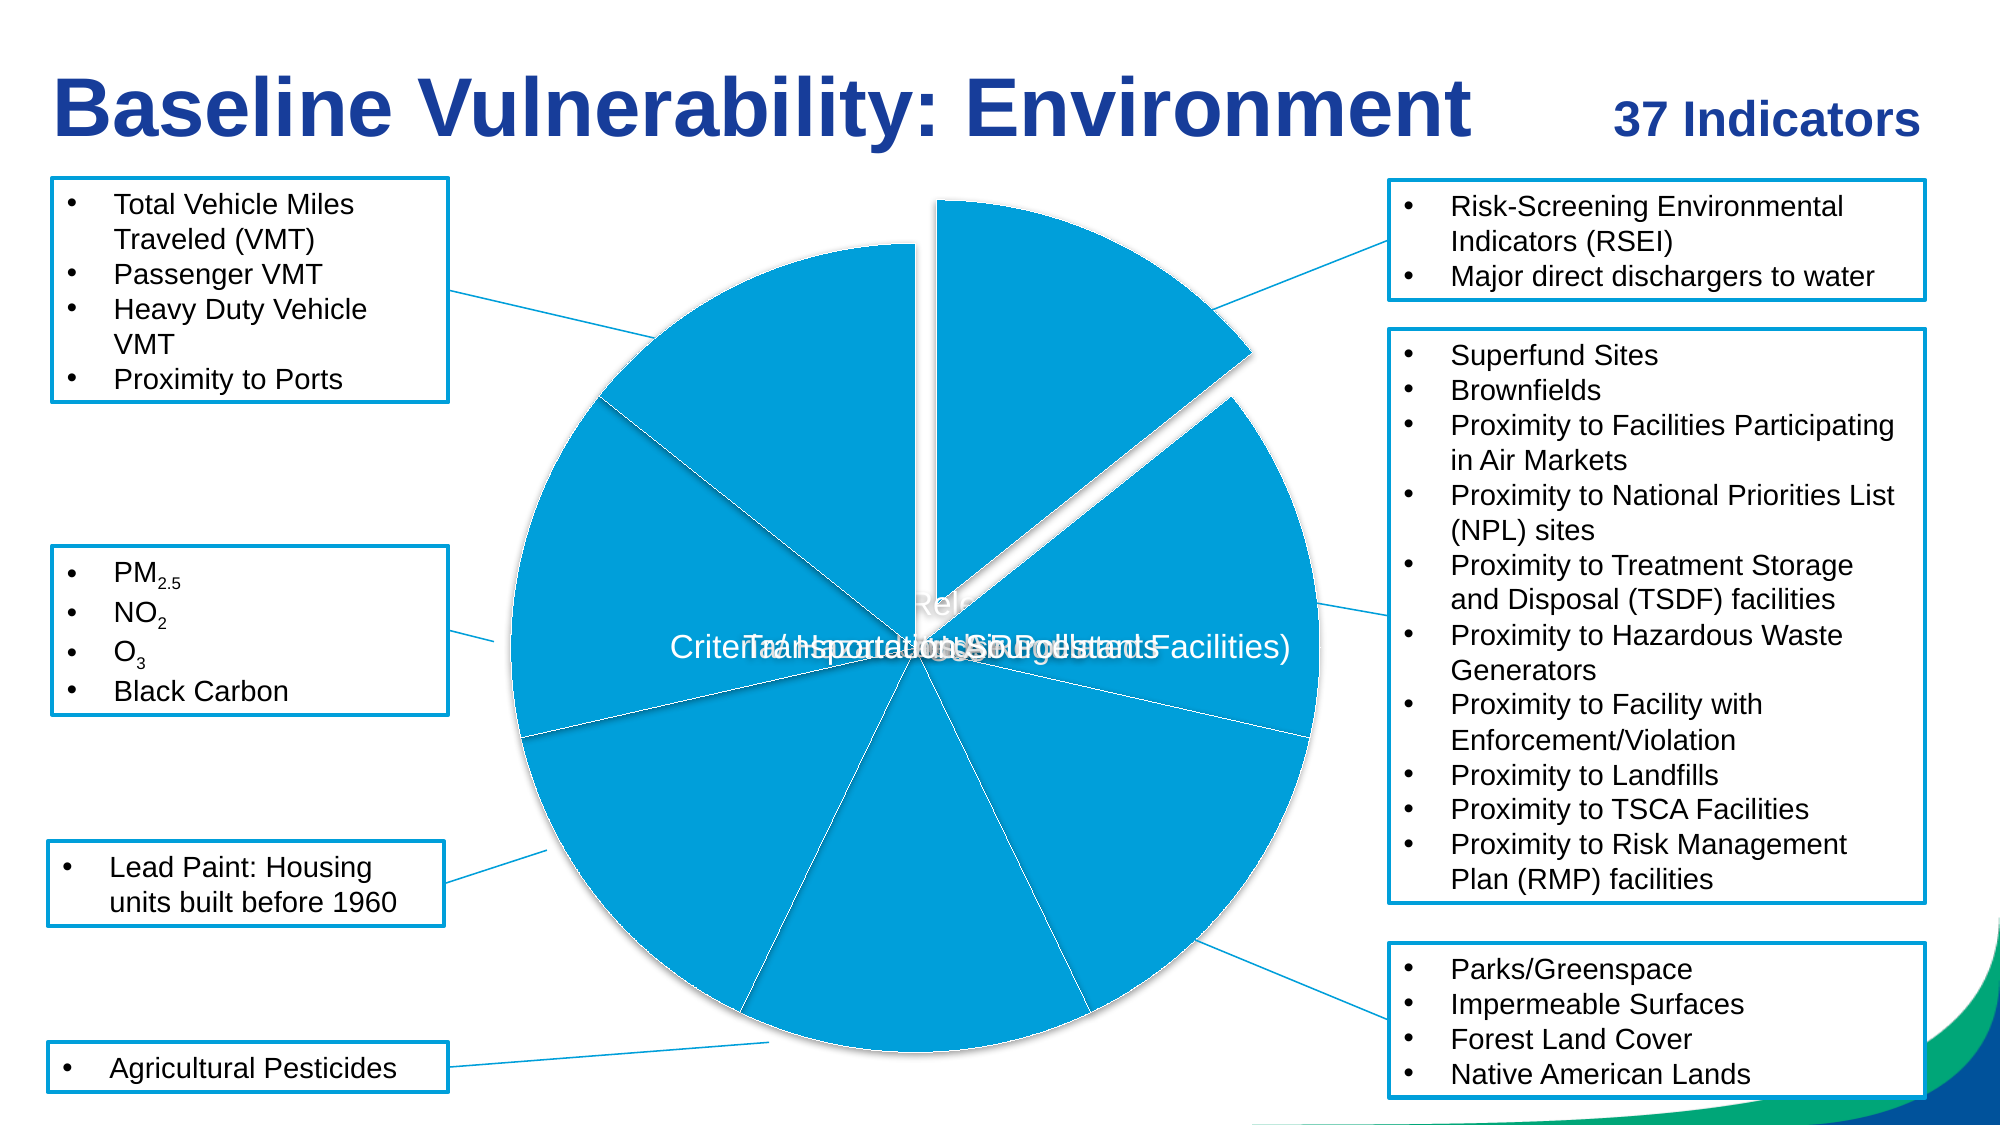

# Baseline Vulnerability: Environment      37 Indicators
Toxic Releases
Pollution Sources (Superfund, Regulated Facilities)
Land Use
Pesticide Use
Lead
Criteria/ Hazardous Air Pollutants
Transportation Sources
Total Vehicle Miles Traveled (VMT)
Passenger VMT
Heavy Duty Vehicle VMT
Proximity to Ports
Risk-Screening Environmental Indicators (RSEI)
Major direct dischargers to water
Superfund Sites
Brownfields
Proximity to Facilities Participating in Air Markets
Proximity to National Priorities List (NPL) sites
Proximity to Treatment Storage and Disposal (TSDF) facilities
Proximity to Hazardous Waste Generators
Proximity to Facility with Enforcement/Violation
Proximity to Landfills
Proximity to TSCA Facilities
Proximity to Risk Management Plan (RMP) facilities
PM2.5
NO2
O3
Black Carbon
Lead Paint: Housing units built before 1960
Parks/Greenspace
Impermeable Surfaces
Forest Land Cover
Native American Lands
Agricultural Pesticides